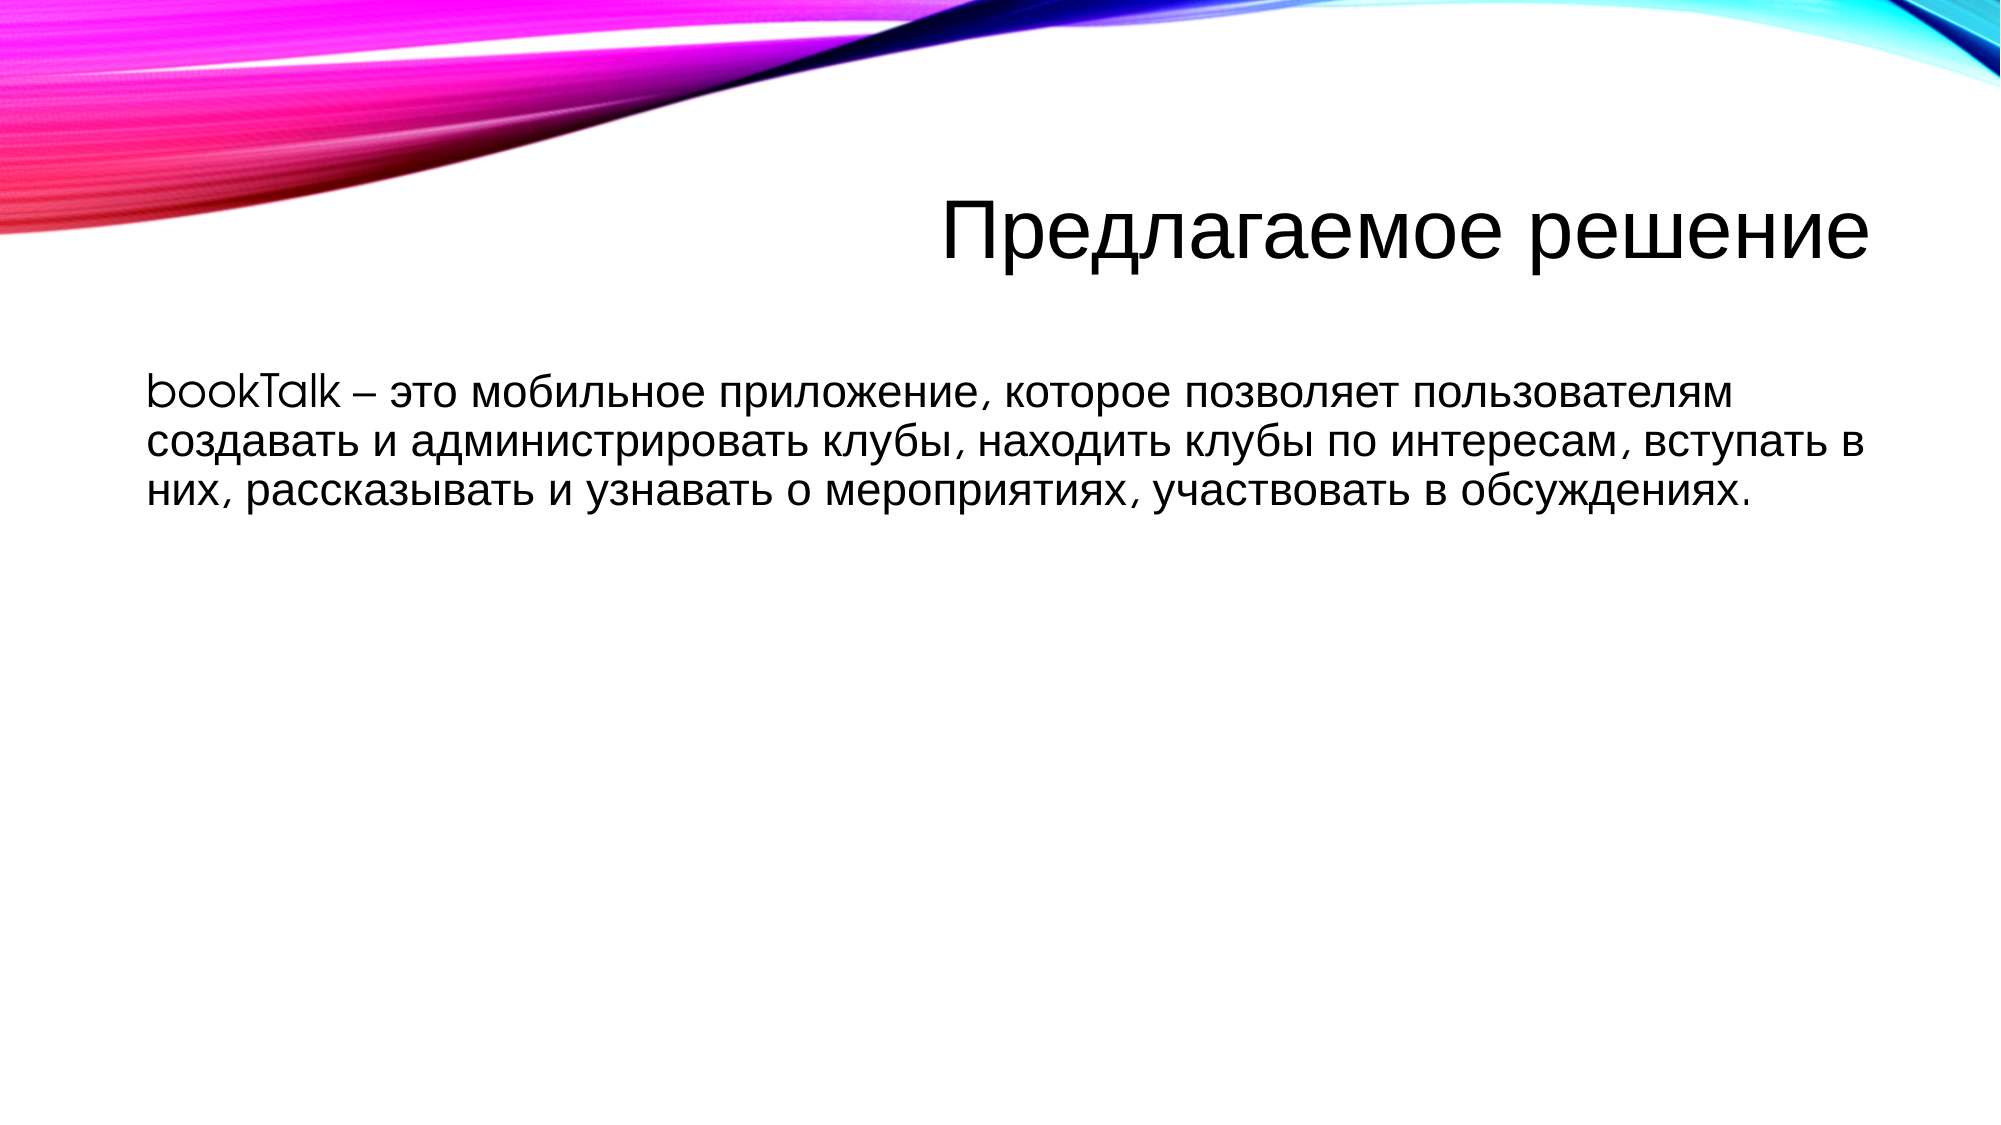

# Предлагаемое решение
bookTalk – это мобильное приложение, которое позволяет пользователям создавать и администрировать клубы, находить клубы по интересам, вступать в них, рассказывать и узнавать о мероприятиях, участвовать в обсуждениях.